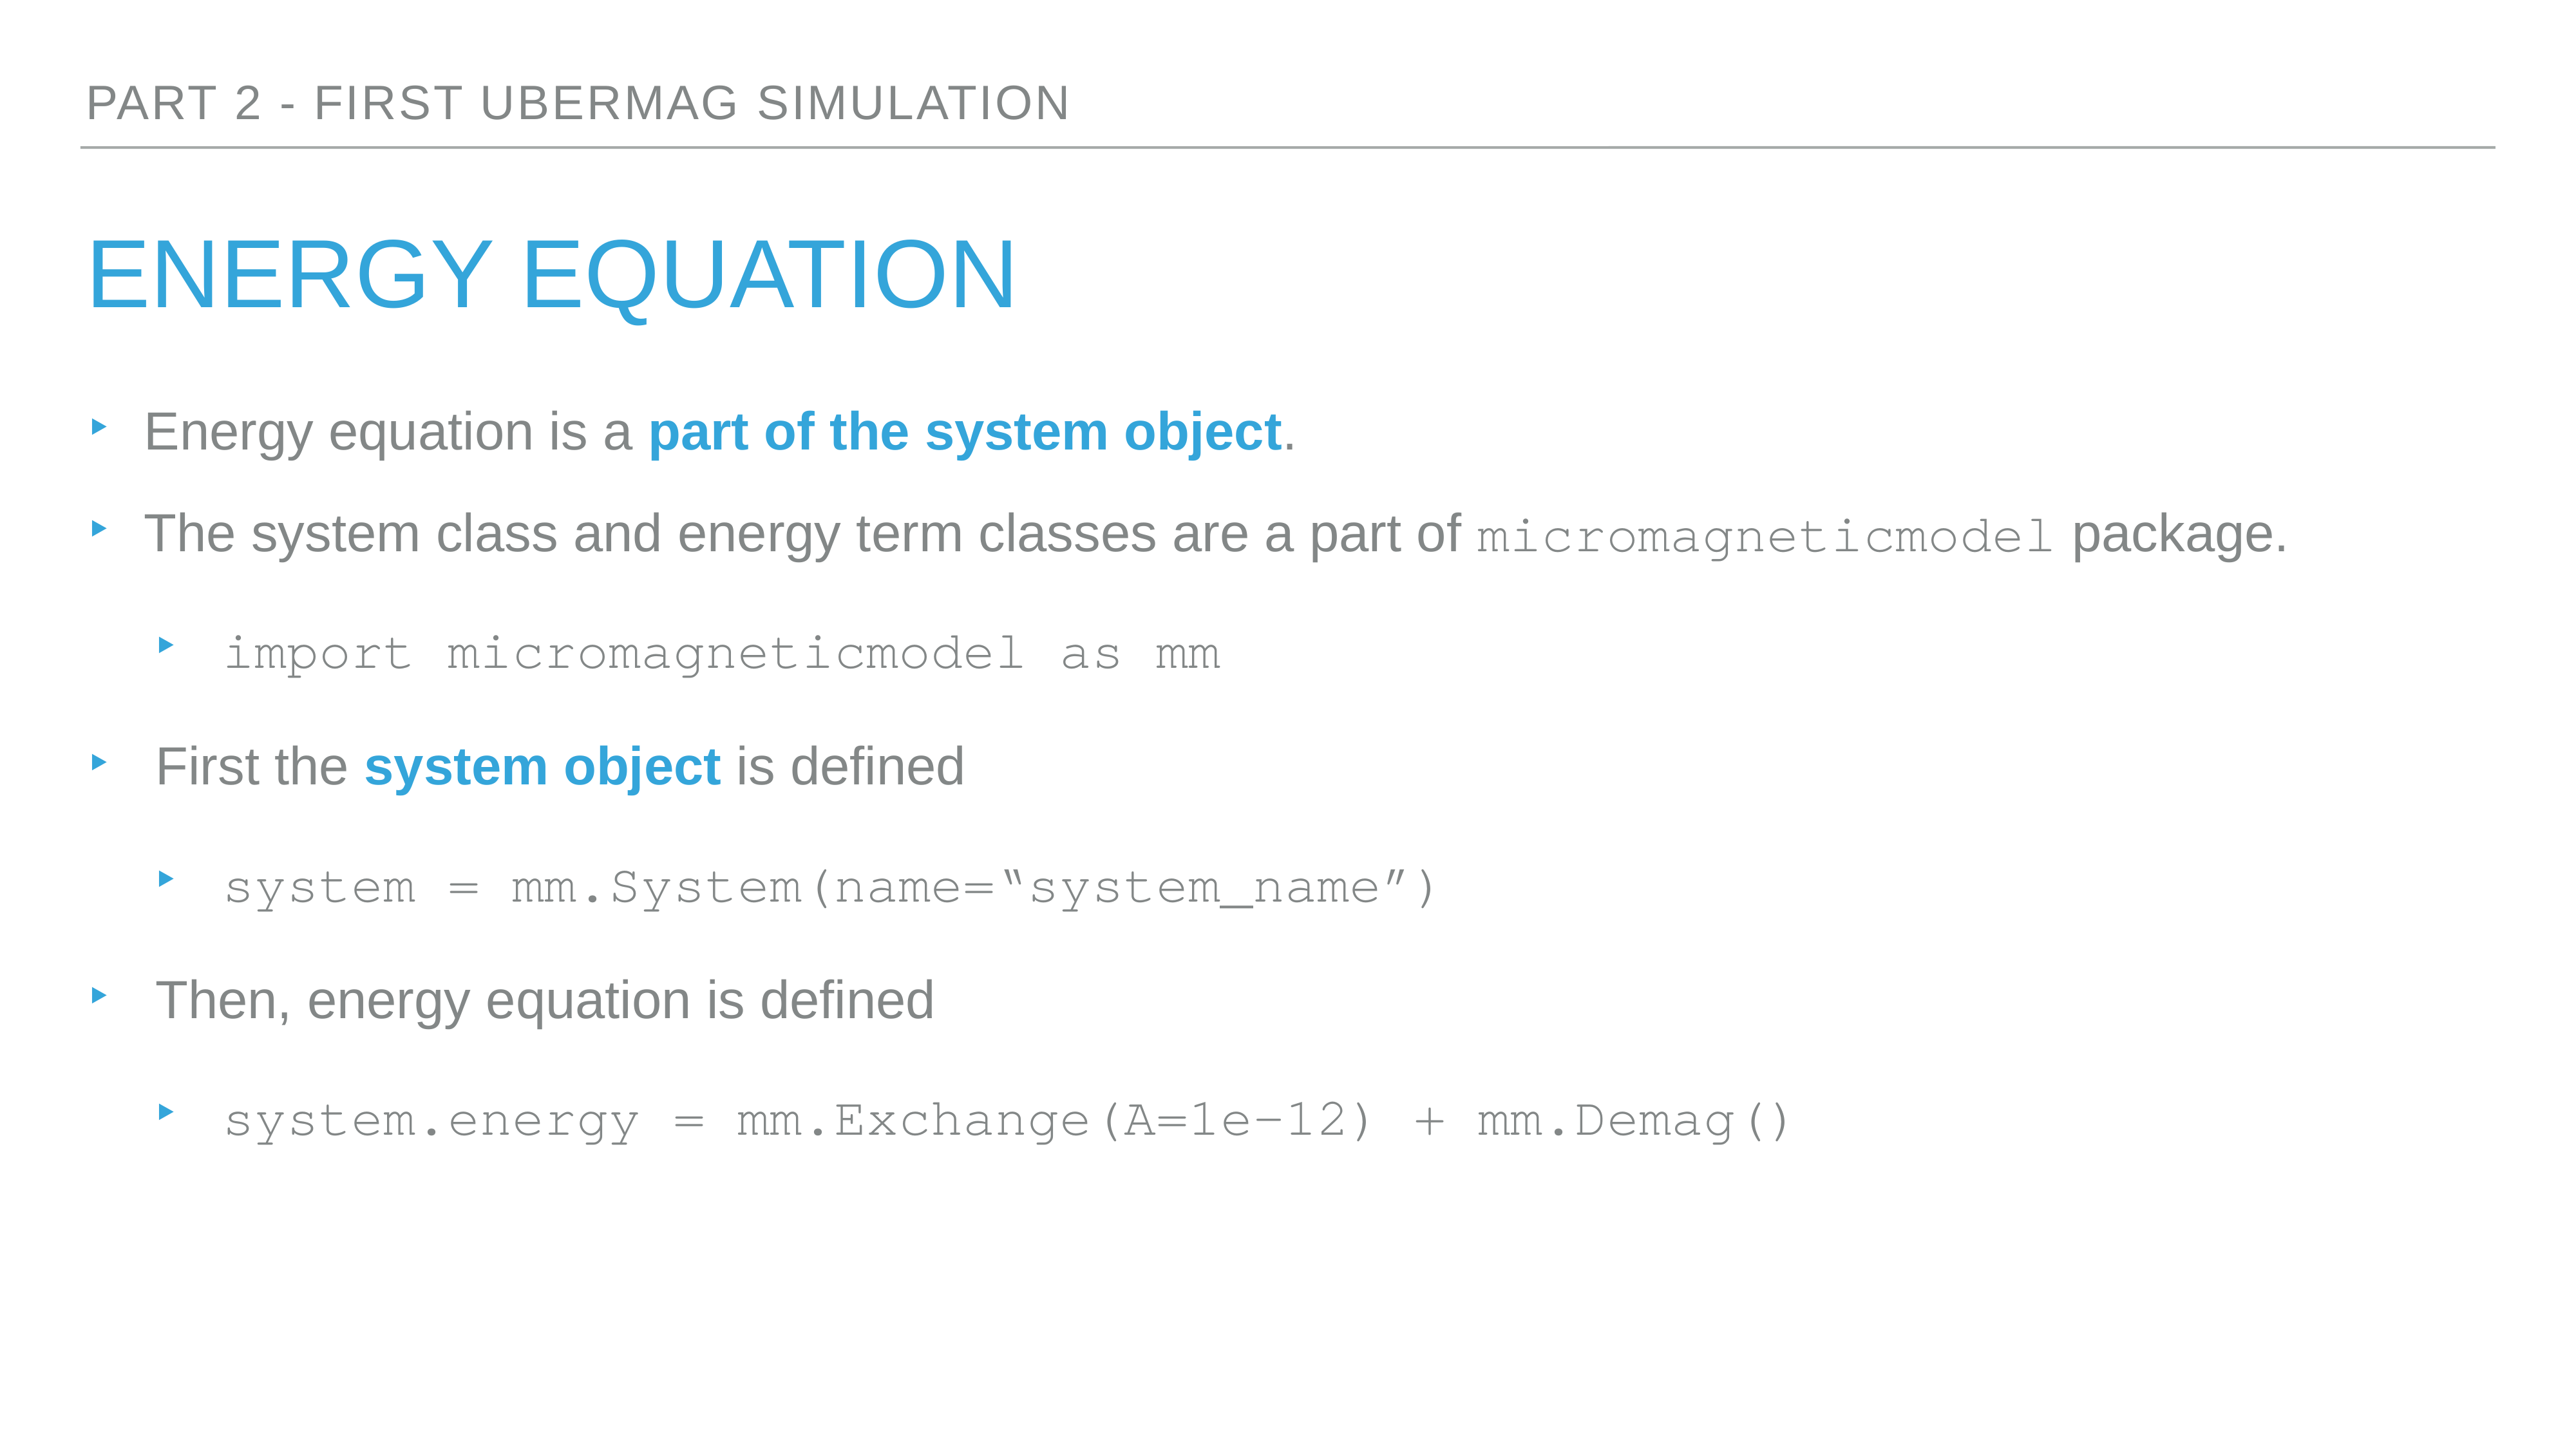

Part 2 - first ubermag simulation
# energy equation
Energy equation is a part of the system object.
The system class and energy term classes are a part of micromagneticmodel package.
import micromagneticmodel as mm
First the system object is defined
system = mm.System(name=“system_name”)
Then, energy equation is defined
system.energy = mm.Exchange(A=1e-12) + mm.Demag()